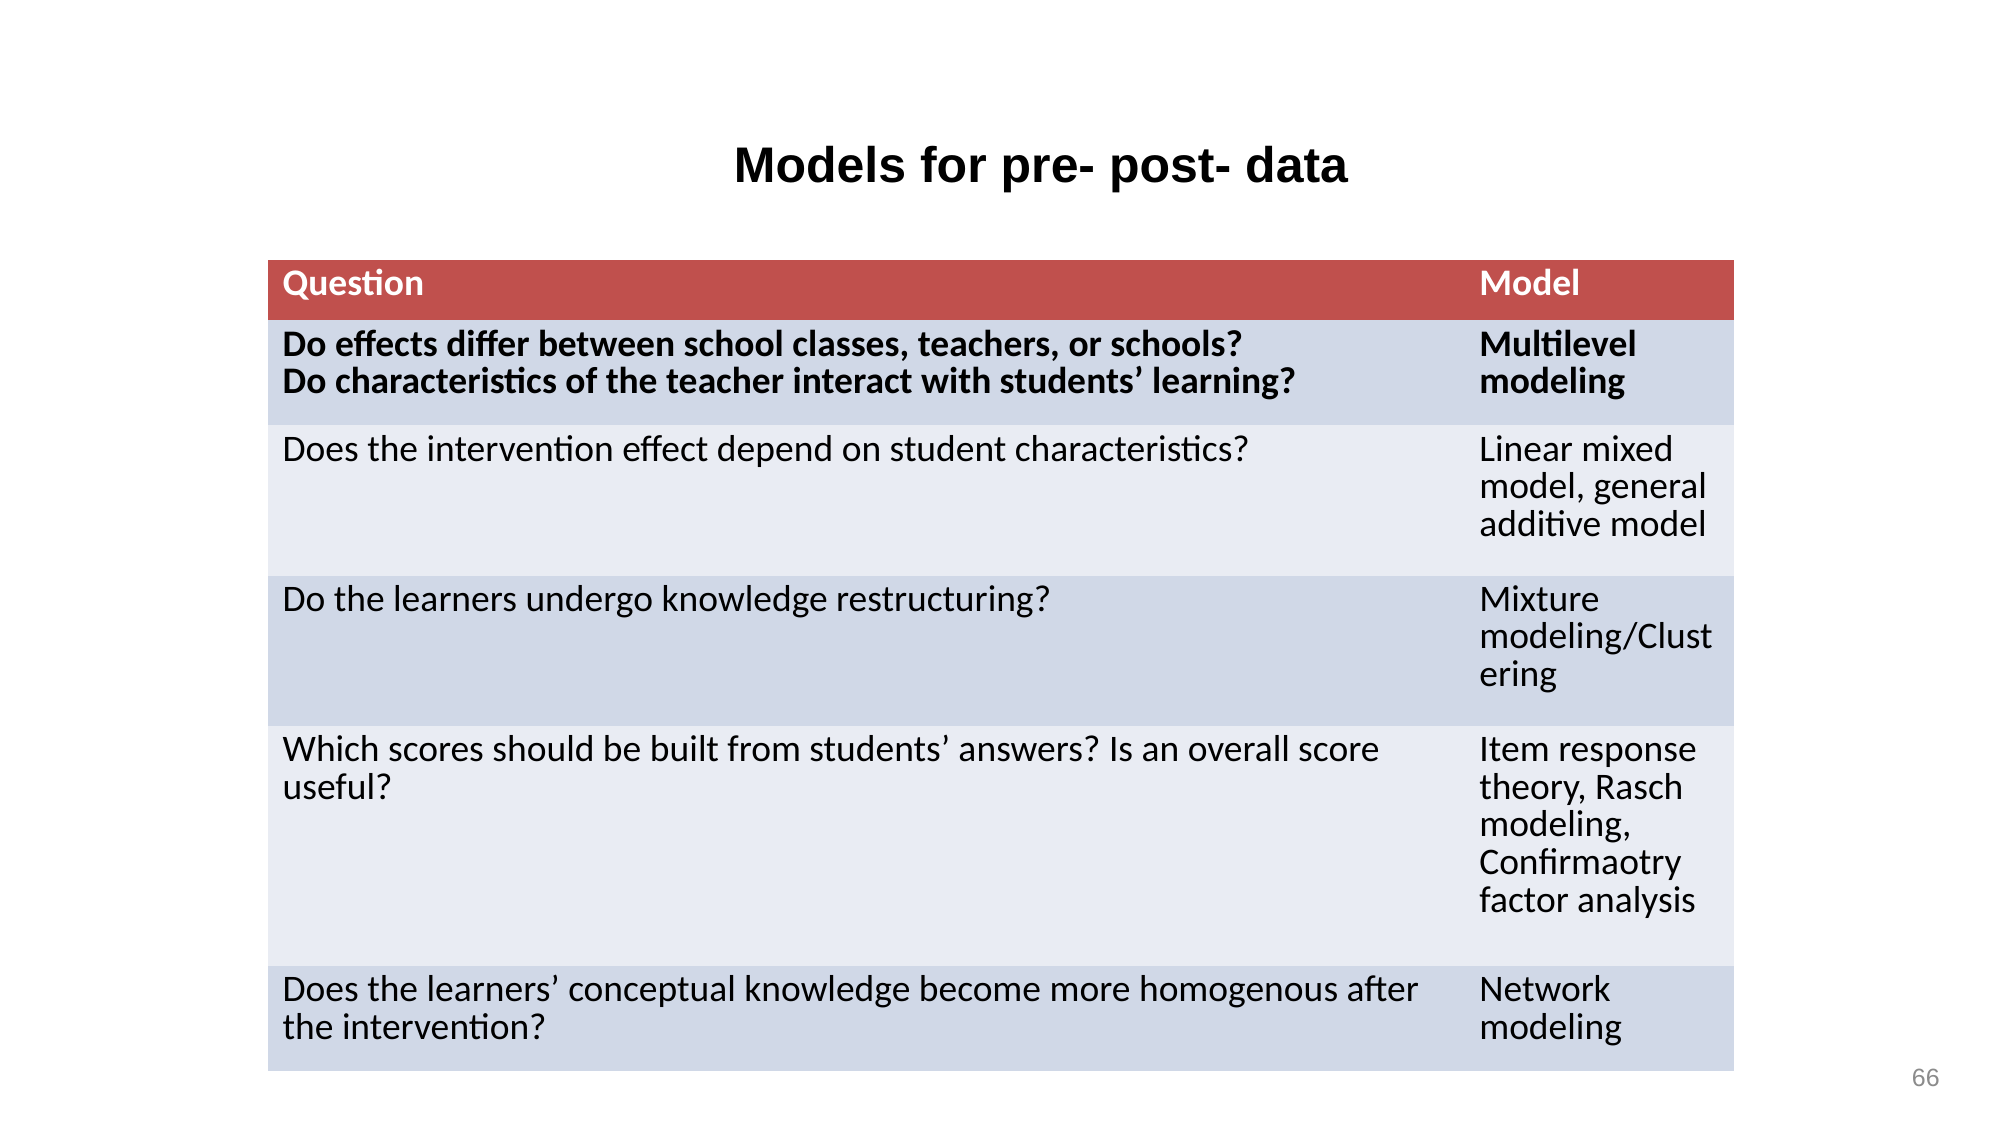

Models for pre- post- data
| Question | Model |
| --- | --- |
| Do effects differ between school classes, teachers, or schools? Do characteristics of the teacher interact with students’ learning? | Multilevel modeling |
| Does the intervention effect depend on student characteristics? | Linear mixed model, general additive model |
| Do the learners undergo knowledge restructuring? | Mixture modeling/Clustering |
| Which scores should be built from students’ answers? Is an overall score useful? | Item response theory, Rasch modeling, Confirmaotry factor analysis |
| Does the learners’ conceptual knowledge become more homogenous after the intervention? | Network modeling |
66